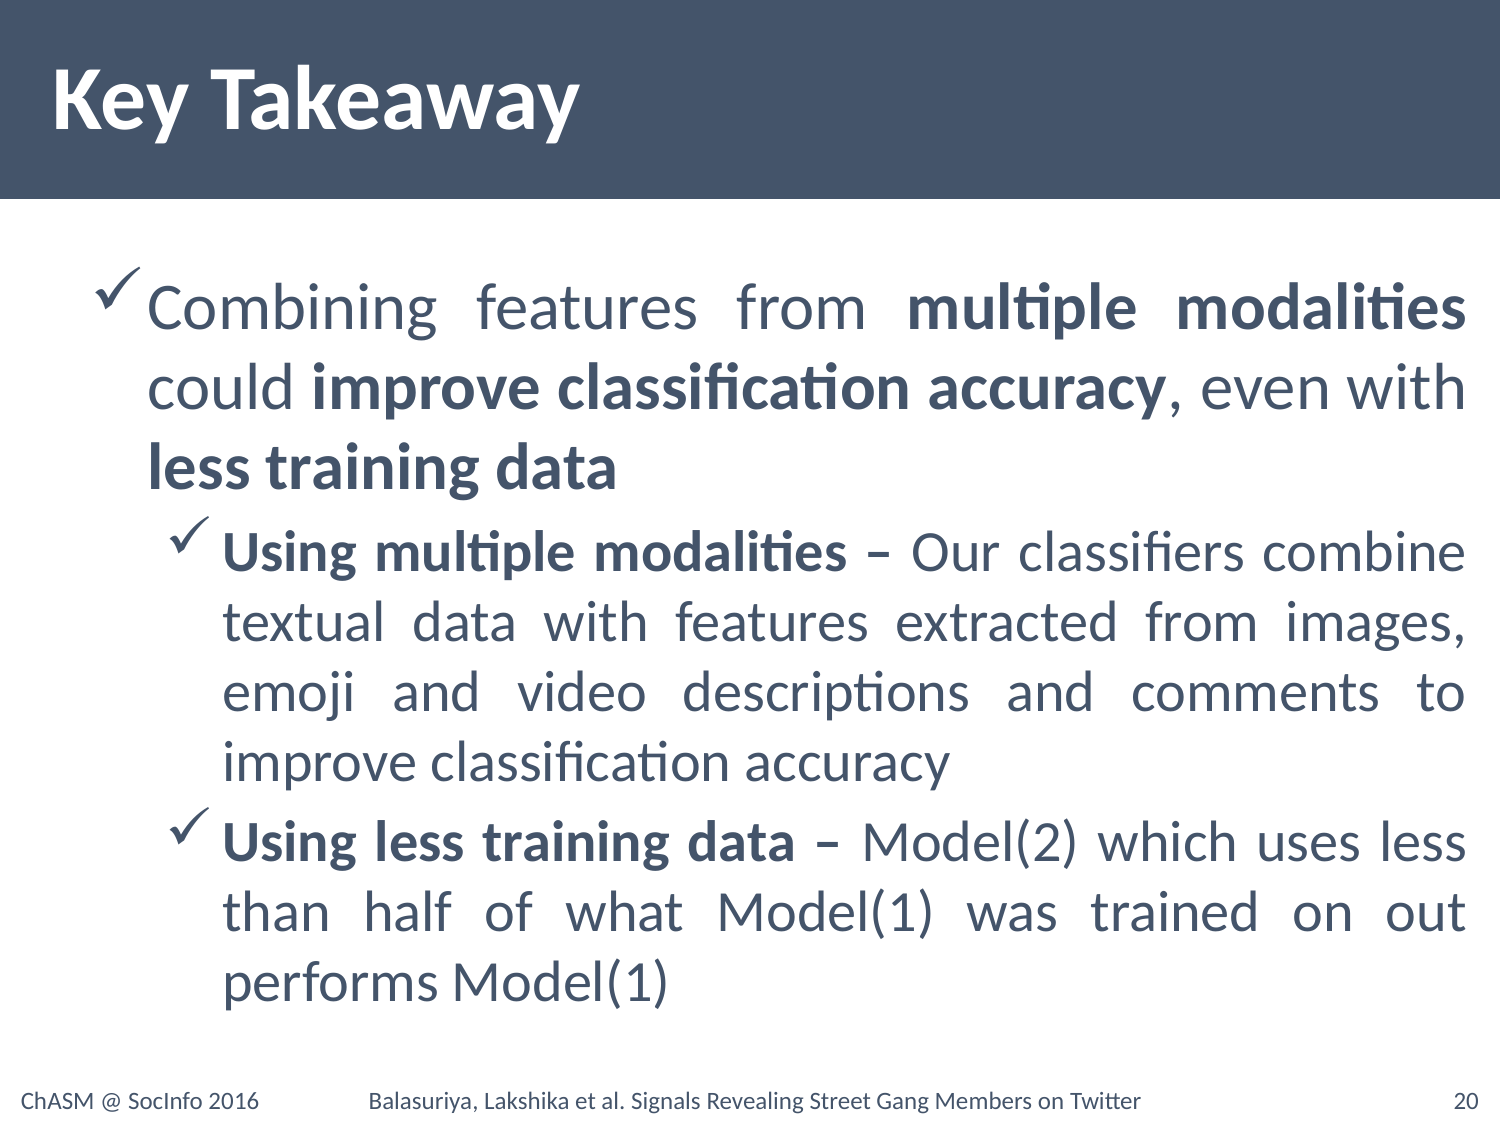

# Key Takeaway
Combining features from multiple modalities could improve classification accuracy, even with less training data
Using multiple modalities – Our classifiers combine textual data with features extracted from images, emoji and video descriptions and comments to improve classification accuracy
Using less training data – Model(2) which uses less than half of what Model(1) was trained on out performs Model(1)

Balasuriya, Lakshika et al. Signals Revealing Street Gang Members on Twitter
ChASM @ SocInfo 2016
20